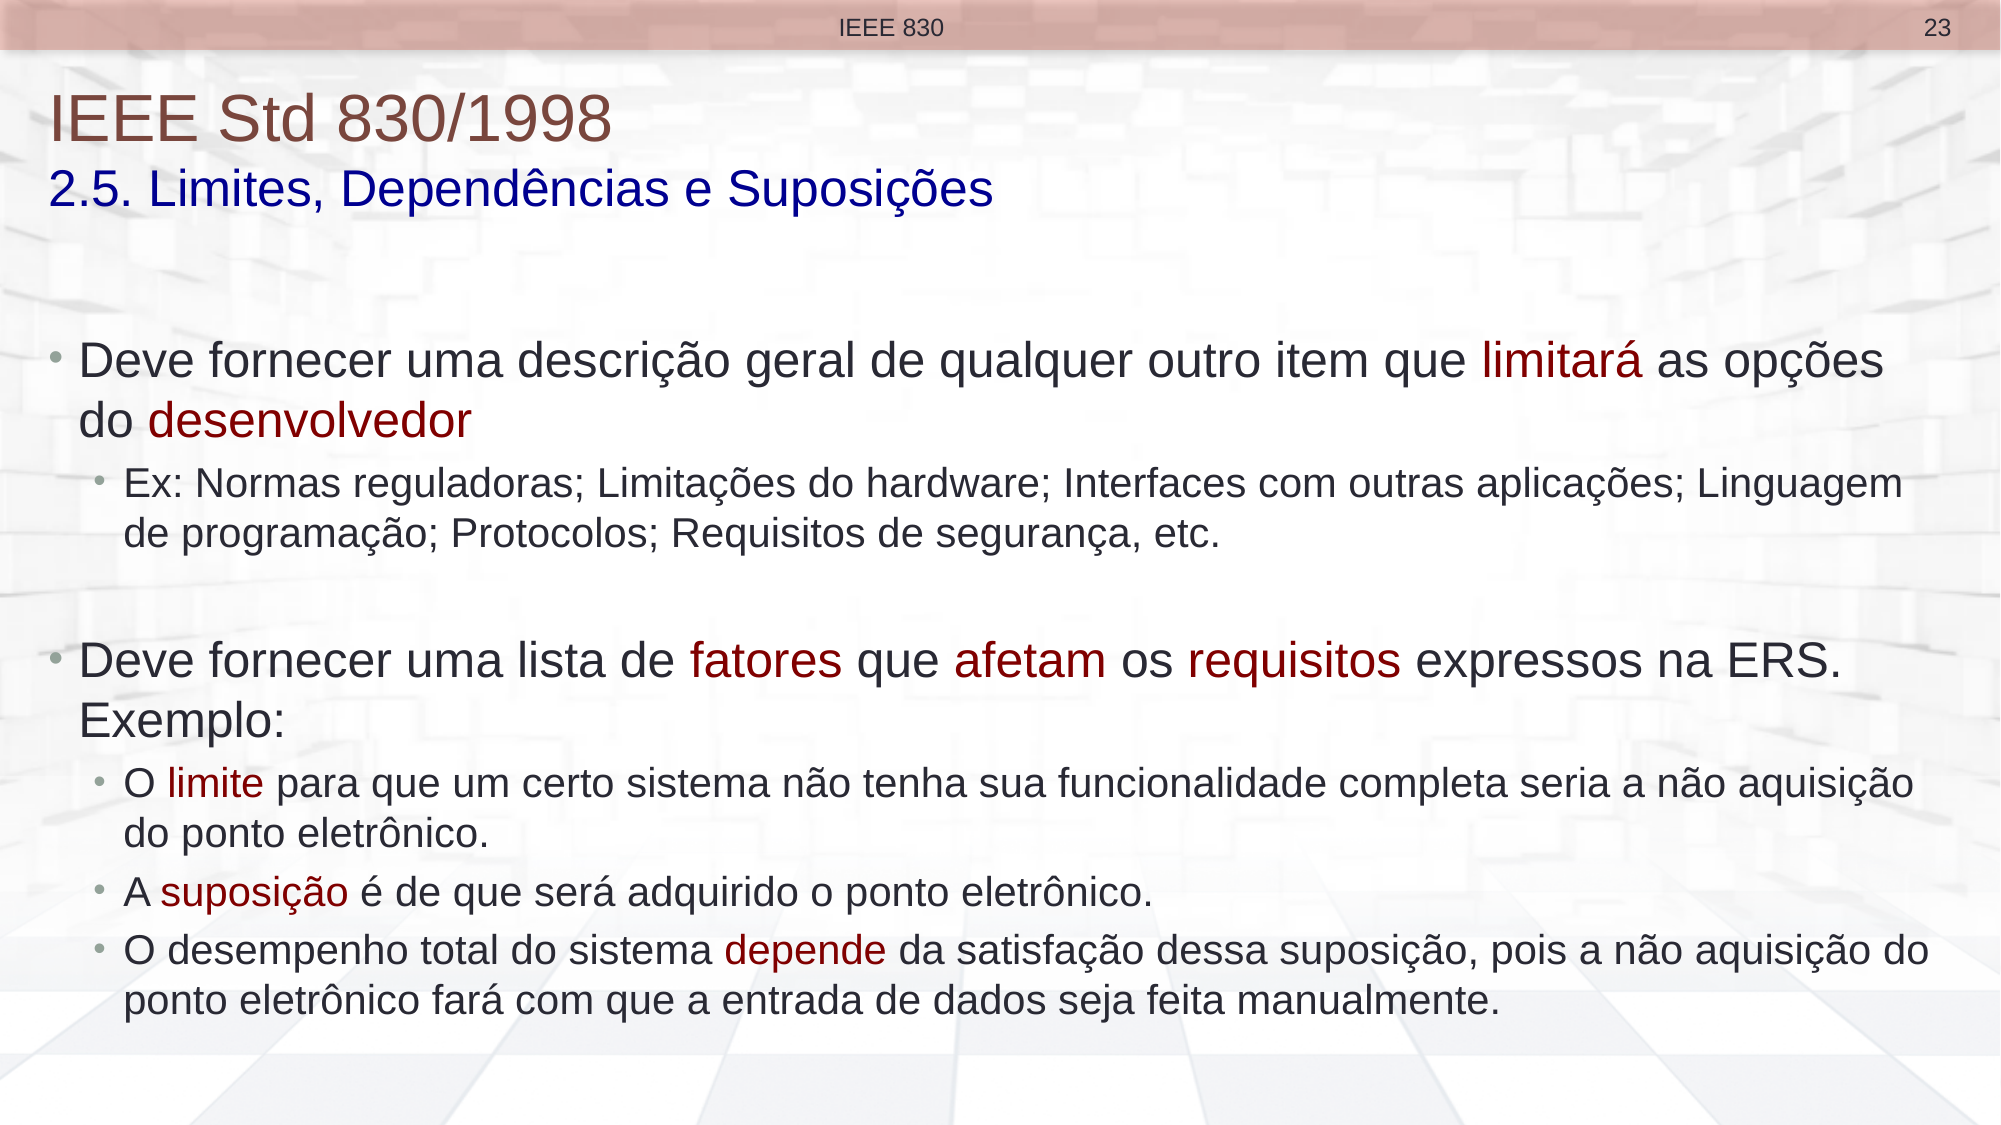

23
IEEE 830
# IEEE Std 830/1998 2.5. Limites, Dependências e Suposições
Deve fornecer uma descrição geral de qualquer outro item que limitará as opções do desenvolvedor
Ex: Normas reguladoras; Limitações do hardware; Interfaces com outras aplicações; Linguagem de programação; Protocolos; Requisitos de segurança, etc.

Deve fornecer uma lista de fatores que afetam os requisitos expressos na ERS. Exemplo:
O limite para que um certo sistema não tenha sua funcionalidade completa seria a não aquisição do ponto eletrônico.
A suposição é de que será adquirido o ponto eletrônico.
O desempenho total do sistema depende da satisfação dessa suposição, pois a não aquisição do ponto eletrônico fará com que a entrada de dados seja feita manualmente.